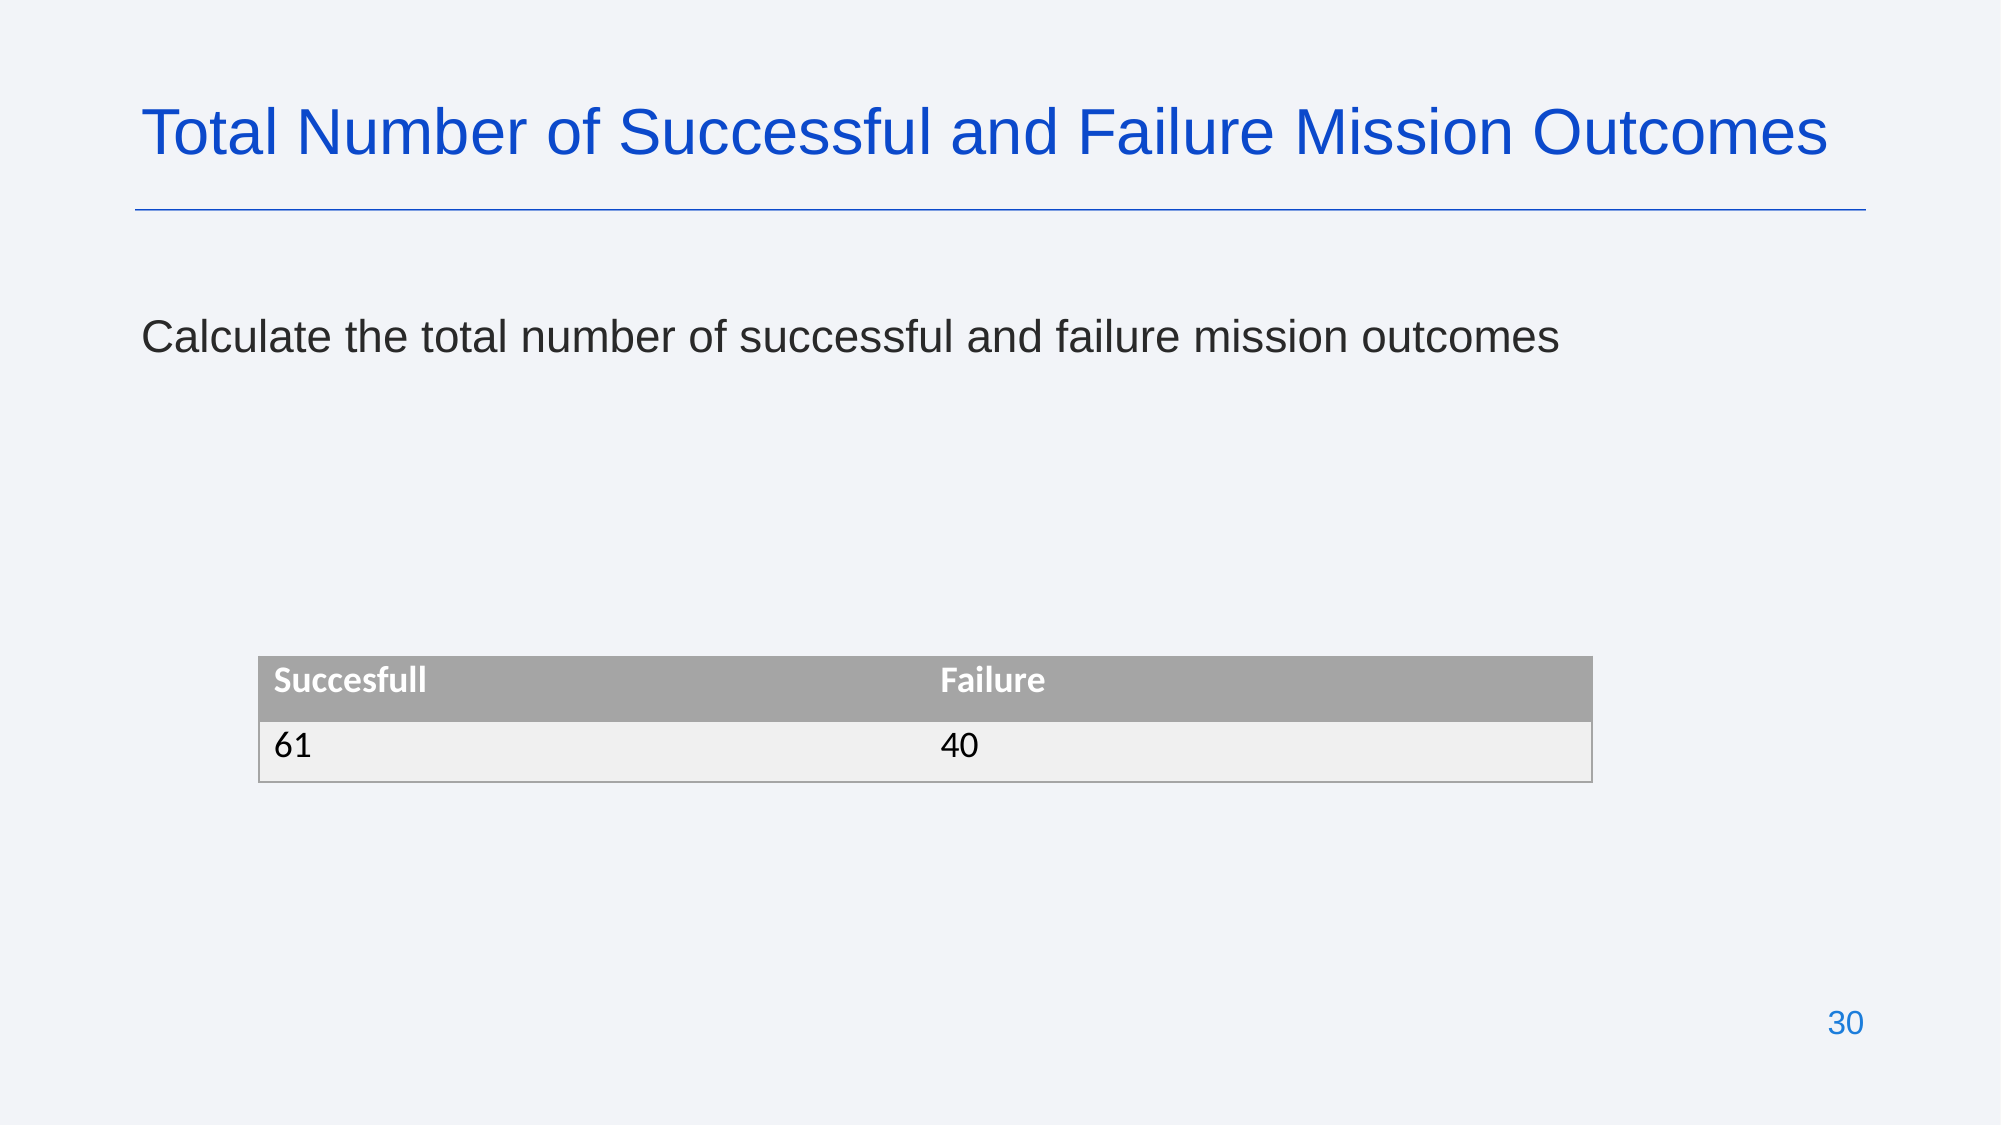

Total Number of Successful and Failure Mission Outcomes
Calculate the total number of successful and failure mission outcomes
| Succesfull | Failure |
| --- | --- |
| 61 | 40 |
30